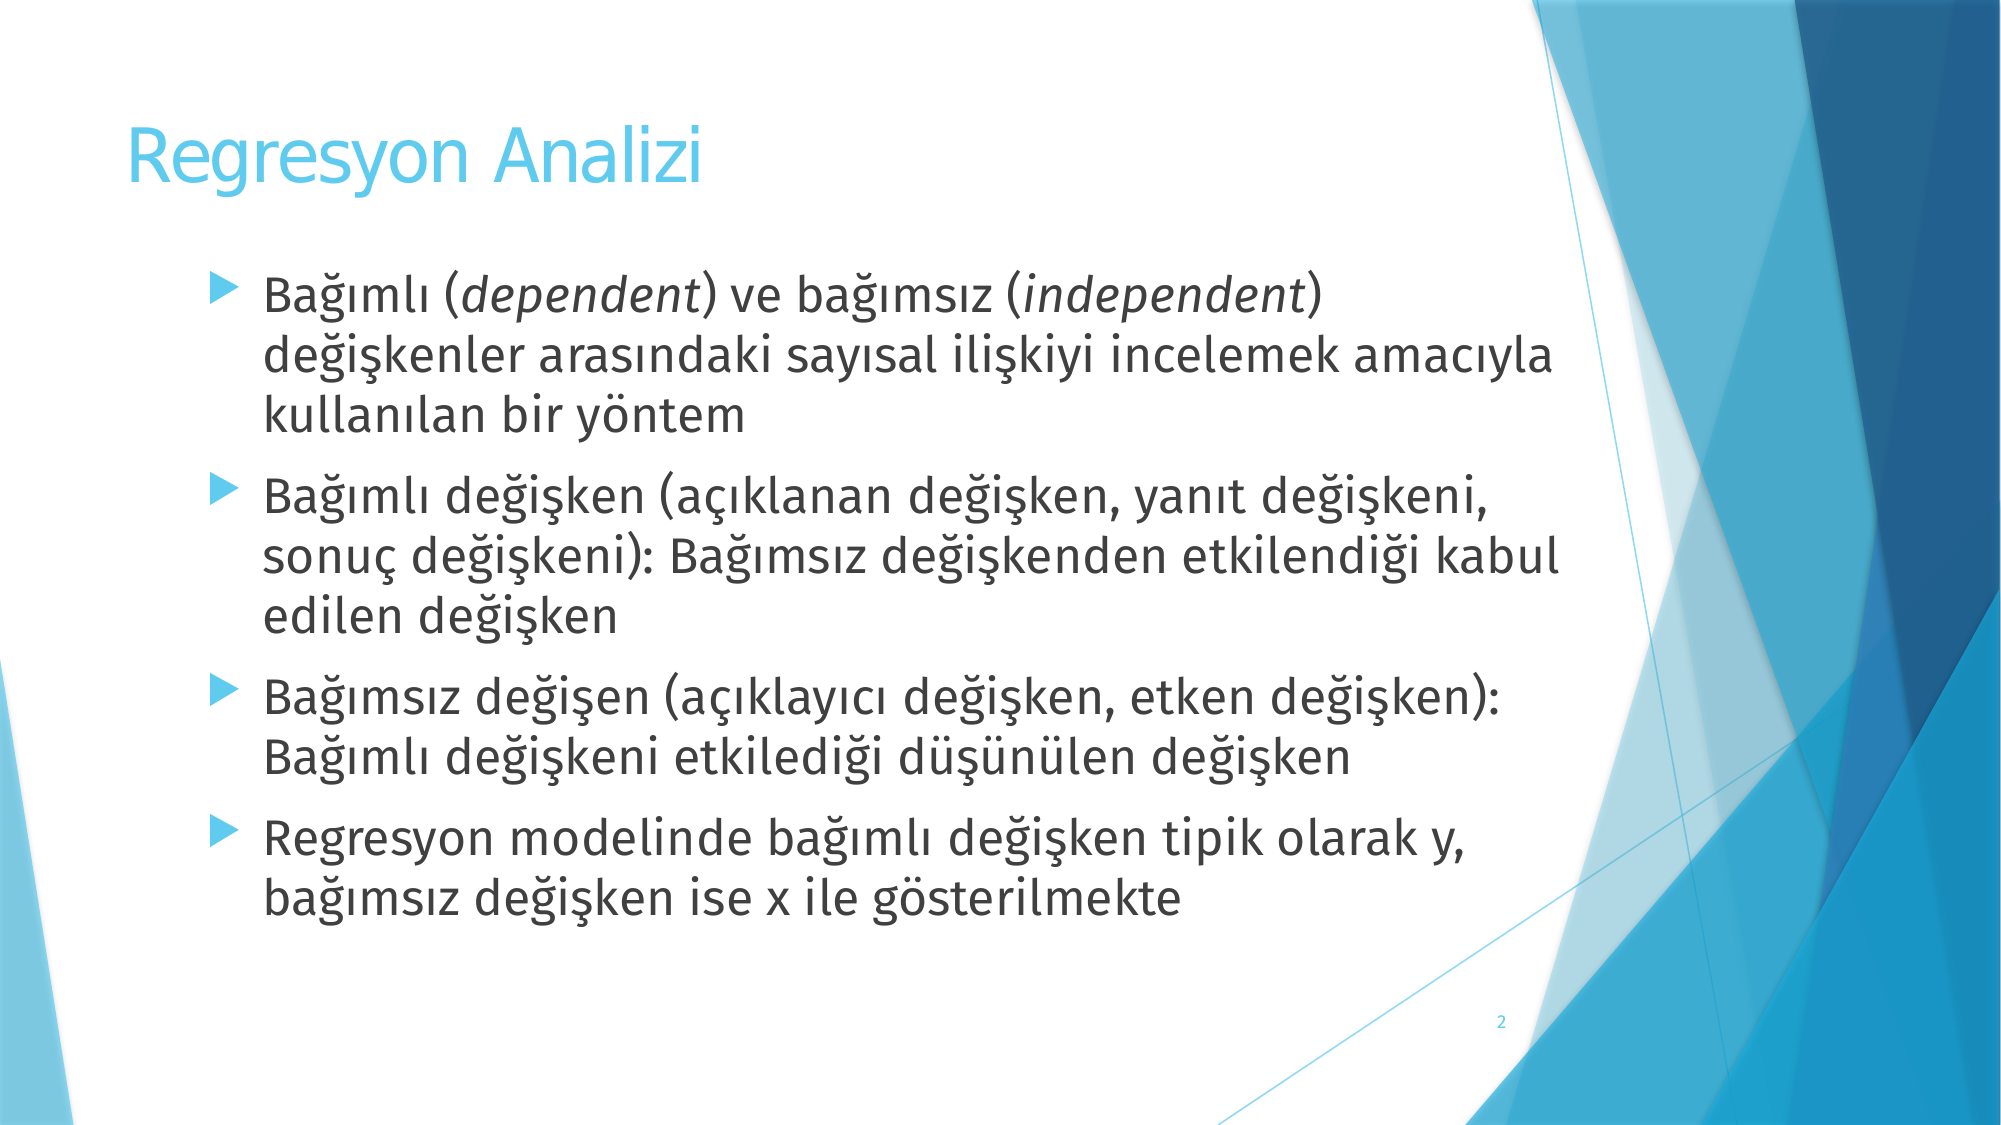

# Regresyon Analizi
Bağımlı (dependent) ve bağımsız (independent) değişkenler arasındaki sayısal ilişkiyi incelemek amacıyla kullanılan bir yöntem
Bağımlı değişken (açıklanan değişken, yanıt değişkeni, sonuç değişkeni): Bağımsız değişkenden etkilendiği kabul edilen değişken
Bağımsız değişen (açıklayıcı değişken, etken değişken): Bağımlı değişkeni etkilediği düşünülen değişken
Regresyon modelinde bağımlı değişken tipik olarak y, bağımsız değişken ise x ile gösterilmekte
2